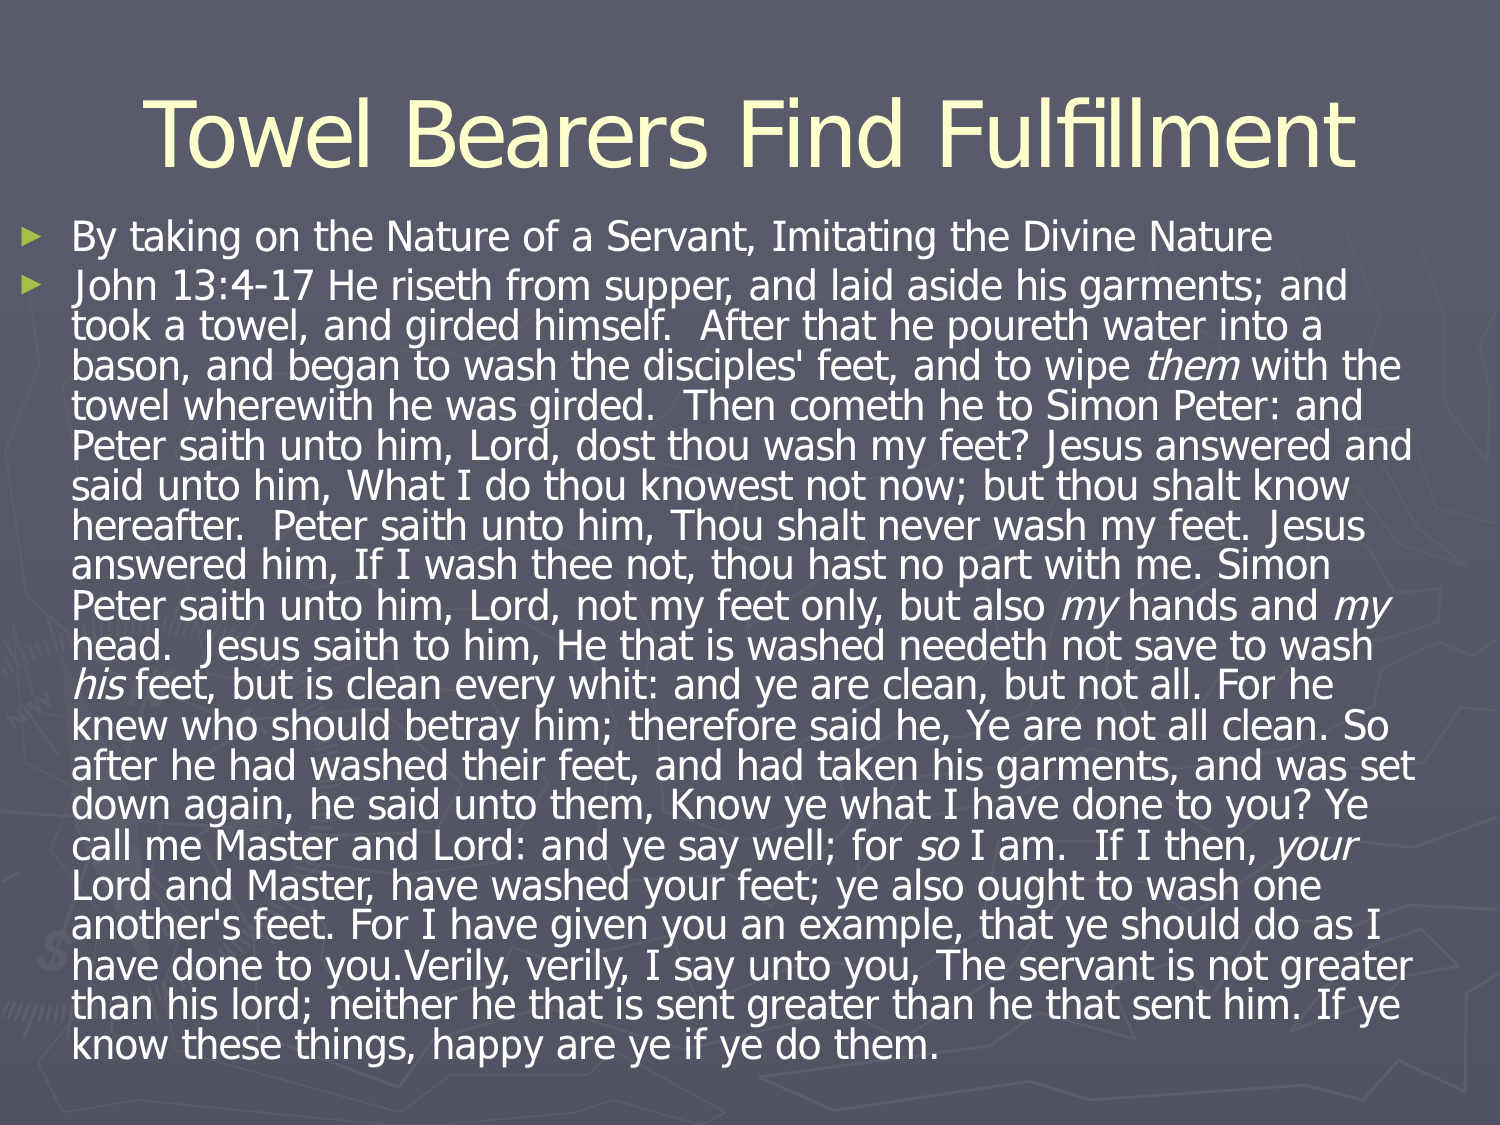

# Towel Bearers Find Fulfillment
By taking on the Nature of a Servant, Imitating the Divine Nature
John 13:4-17 He riseth from supper, and laid aside his garments; and took a towel, and girded himself.  After that he poureth water into a bason, and began to wash the disciples' feet, and to wipe them with the towel wherewith he was girded.  Then cometh he to Simon Peter: and Peter saith unto him, Lord, dost thou wash my feet? Jesus answered and said unto him, What I do thou knowest not now; but thou shalt know hereafter.  Peter saith unto him, Thou shalt never wash my feet. Jesus answered him, If I wash thee not, thou hast no part with me. Simon Peter saith unto him, Lord, not my feet only, but also my hands and my head.  Jesus saith to him, He that is washed needeth not save to wash his feet, but is clean every whit: and ye are clean, but not all. For he knew who should betray him; therefore said he, Ye are not all clean. So after he had washed their feet, and had taken his garments, and was set down again, he said unto them, Know ye what I have done to you? Ye call me Master and Lord: and ye say well; for so I am.  If I then, your Lord and Master, have washed your feet; ye also ought to wash one another's feet. For I have given you an example, that ye should do as I have done to you.Verily, verily, I say unto you, The servant is not greater than his lord; neither he that is sent greater than he that sent him. If ye know these things, happy are ye if ye do them.